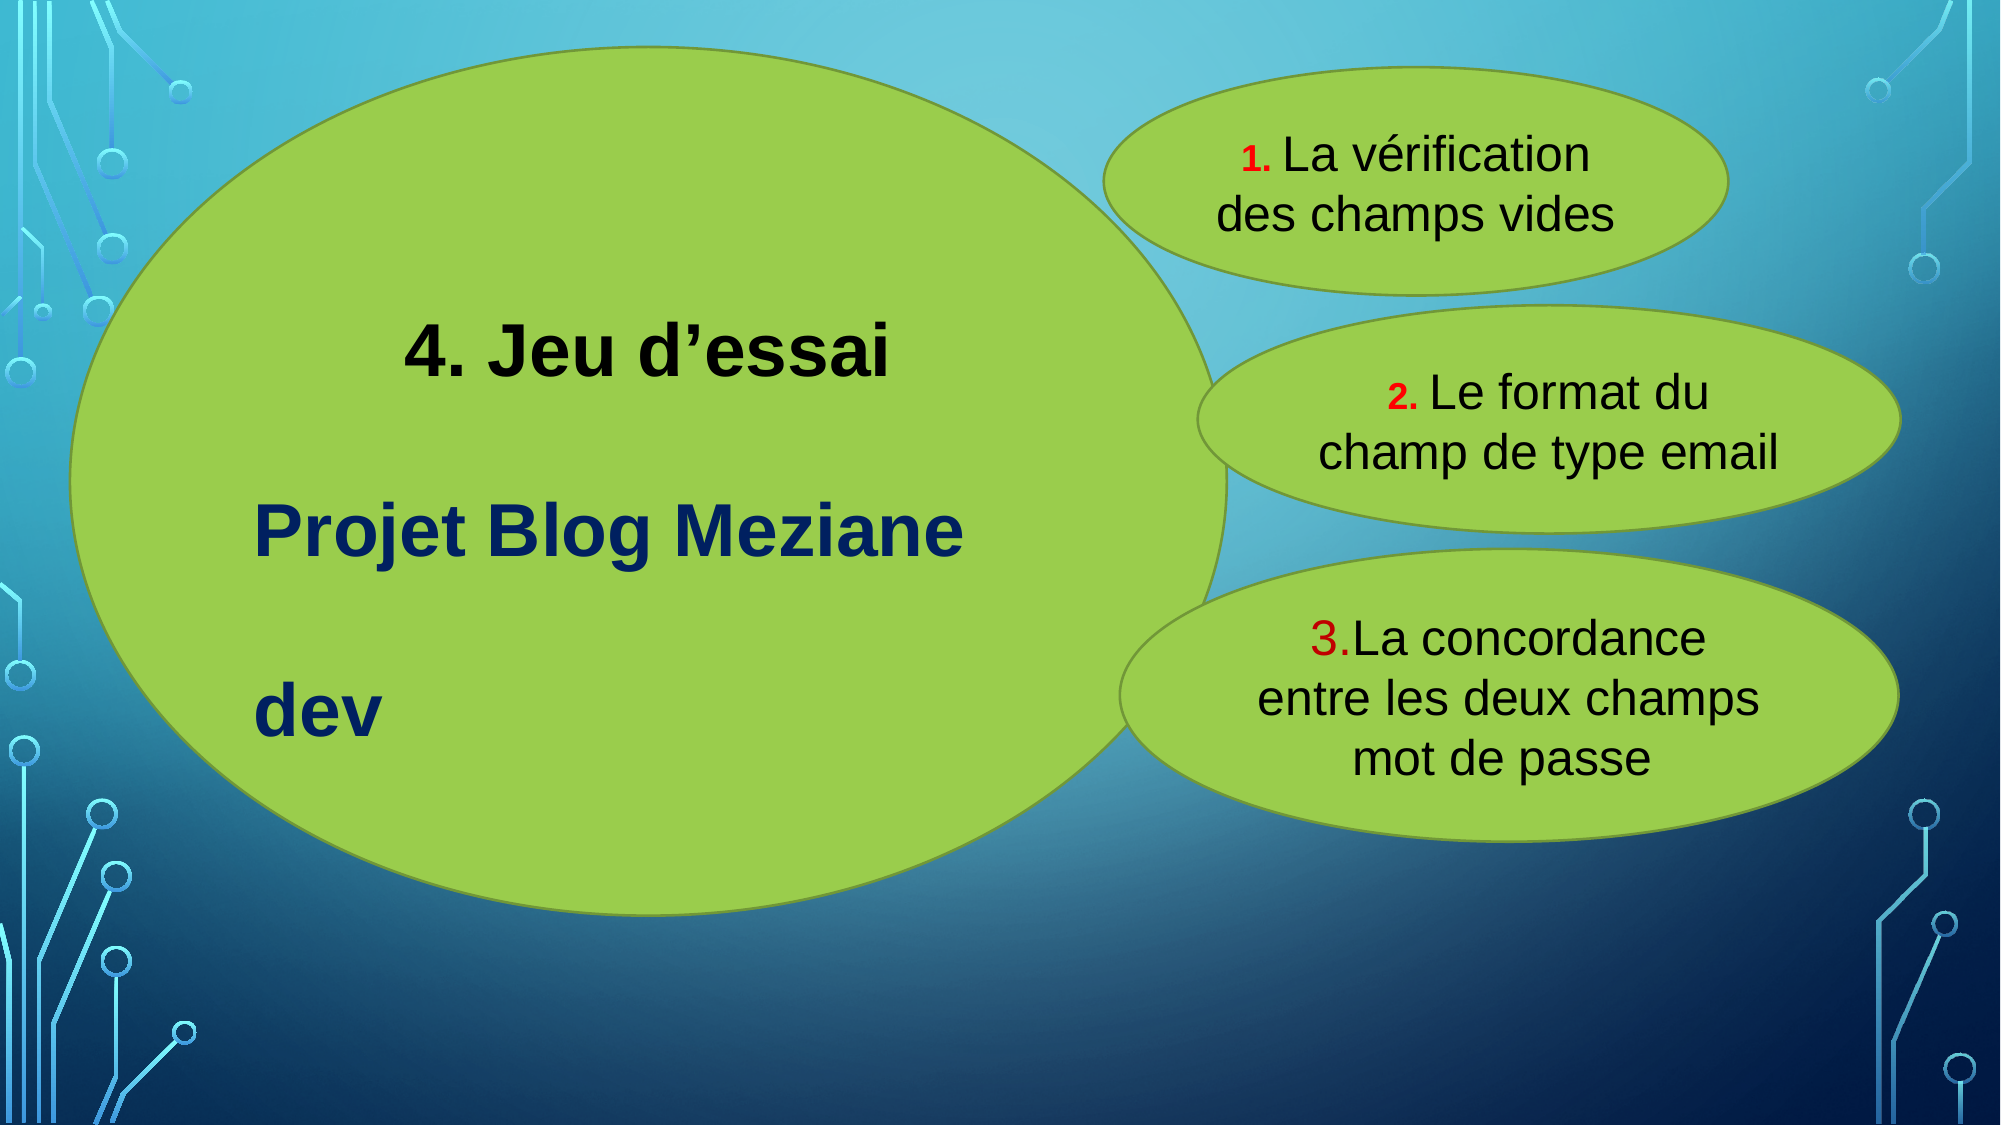

4. Jeu d’essai
Projet Blog Meziane dev

1. La vérification des champs vides

2. Le format du champ de type email

3.La concordance entre les deux champs mot de passe